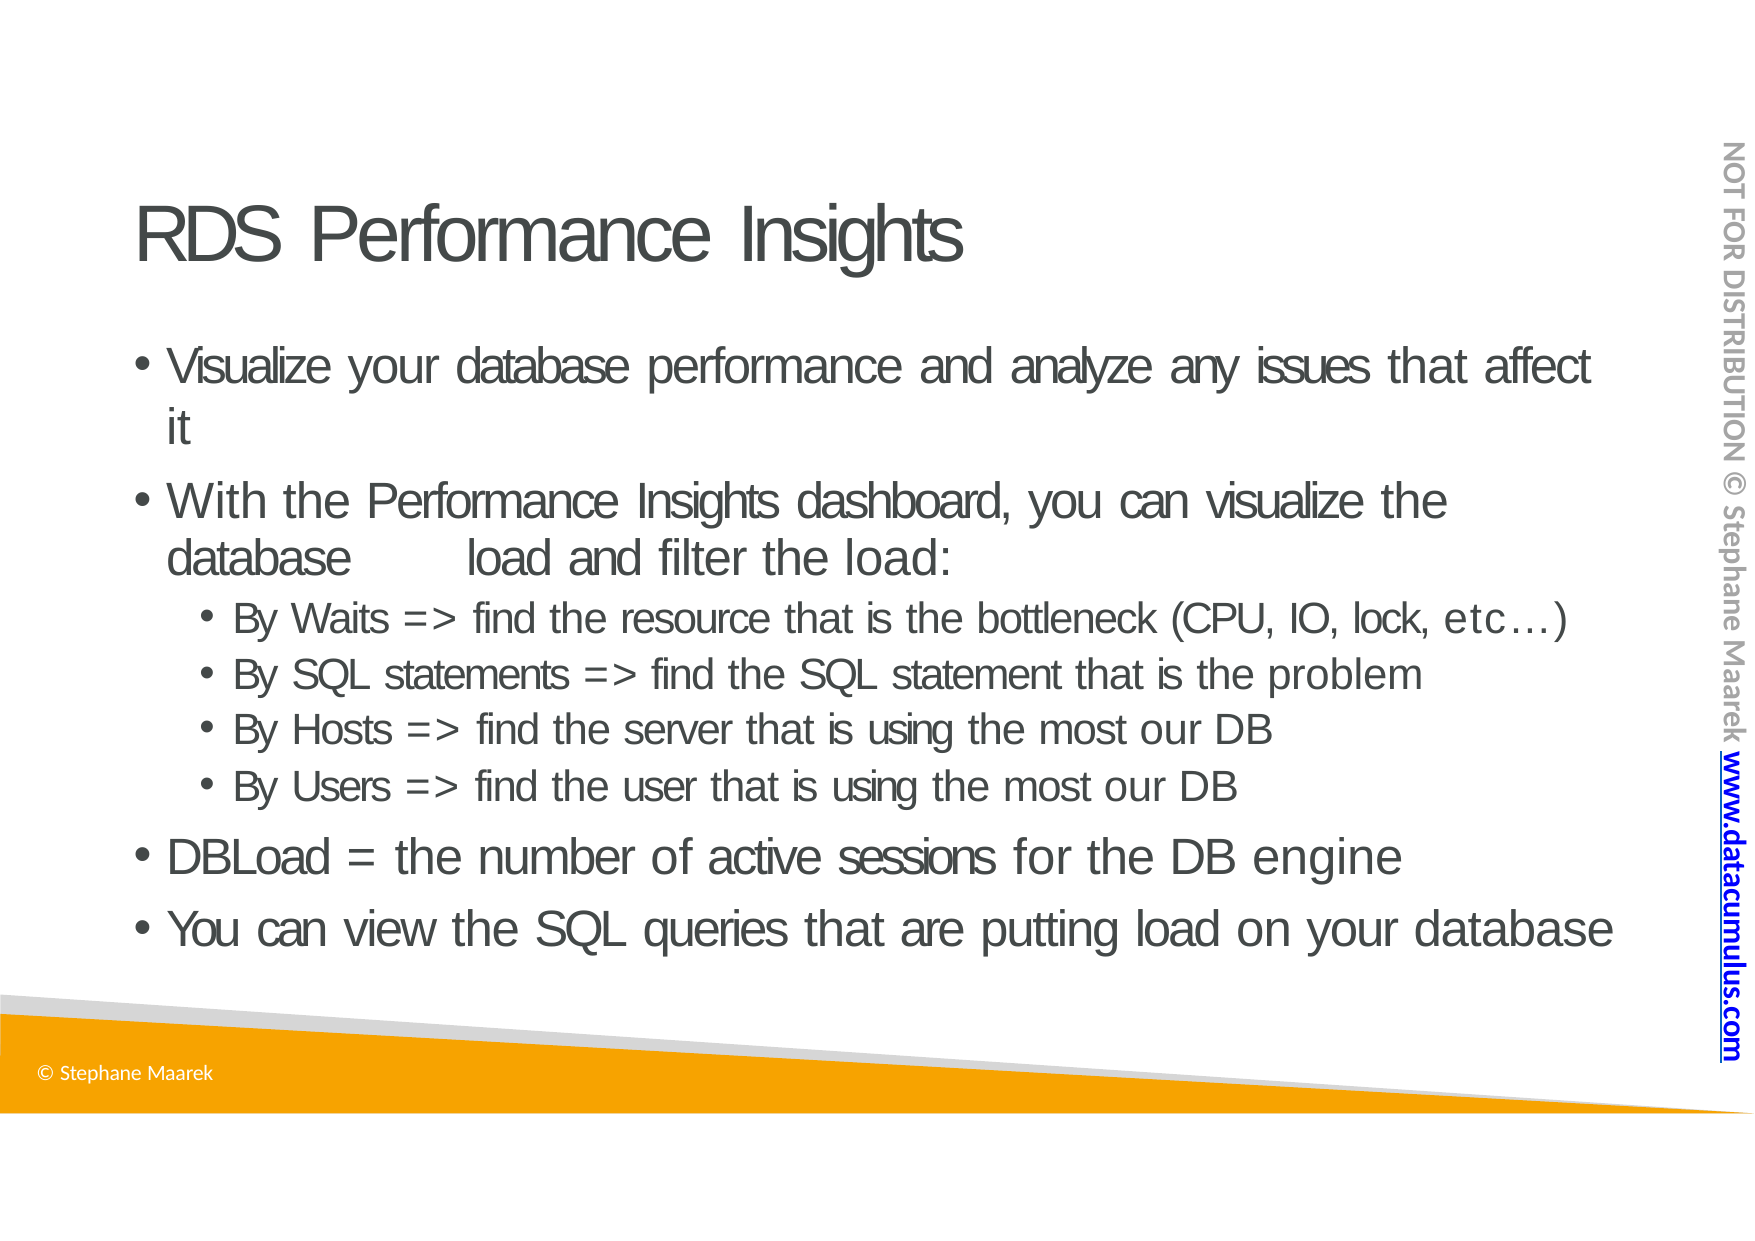

NOT FOR DISTRIBUTION © Stephane Maarek www.datacumulus.com
# RDS Performance Insights
Visualize your database performance and analyze any issues that affect it
With the Performance Insights dashboard, you can visualize the database 	load and filter the load:
By Waits => find the resource that is the bottleneck (CPU, IO, lock, etc…)
By SQL statements => find the SQL statement that is the problem
By Hosts => find the server that is using the most our DB
By Users => find the user that is using the most our DB
DBLoad = the number of active sessions for the DB engine
You can view the SQL queries that are putting load on your database
© Stephane Maarek